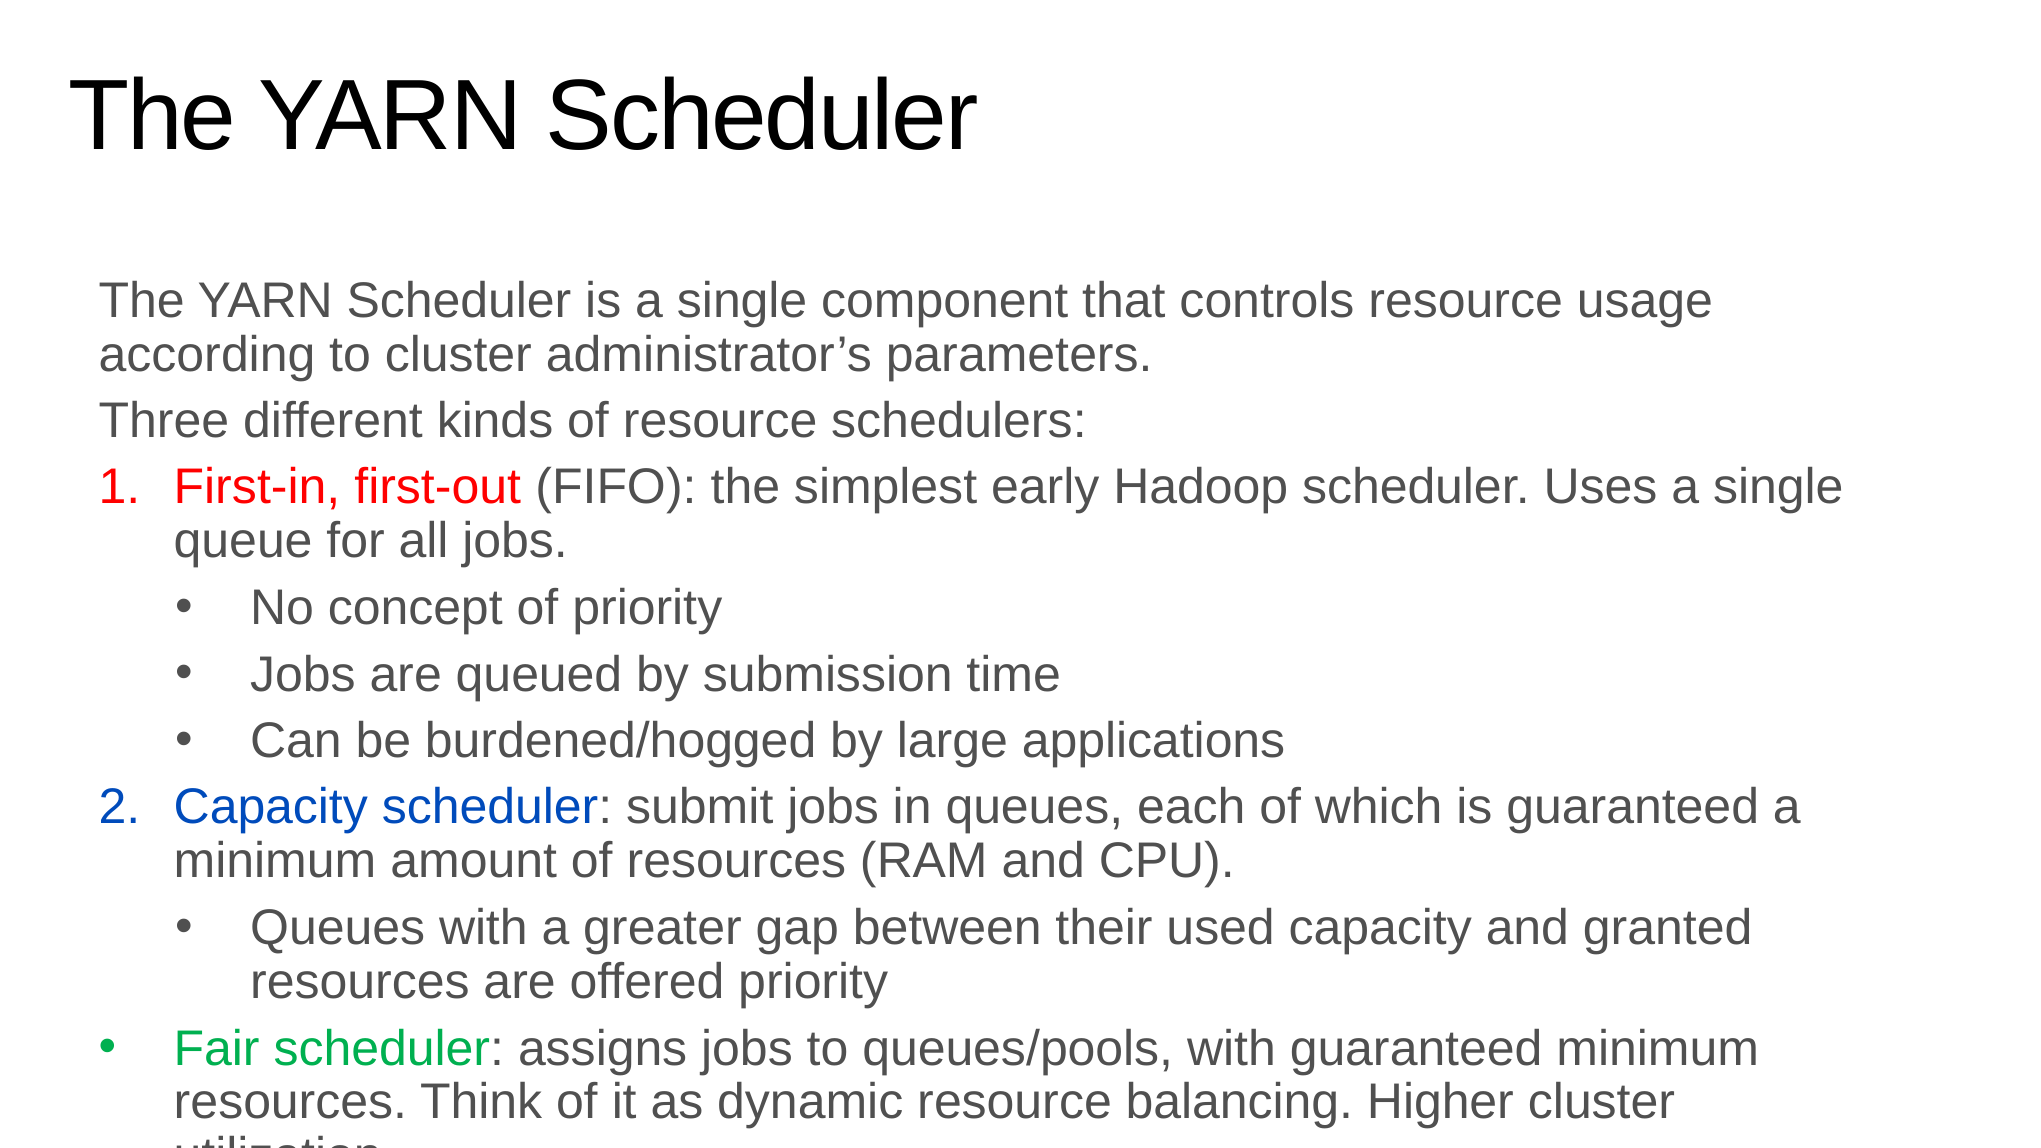

# The YARN Scheduler
The YARN Scheduler is a single component that controls resource usage according to cluster administrator’s parameters.
Three different kinds of resource schedulers:
First-in, first-out (FIFO): the simplest early Hadoop scheduler. Uses a single queue for all jobs.
No concept of priority
Jobs are queued by submission time
Can be burdened/hogged by large applications
Capacity scheduler: submit jobs in queues, each of which is guaranteed a minimum amount of resources (RAM and CPU).
Queues with a greater gap between their used capacity and granted resources are offered priority
Fair scheduler: assigns jobs to queues/pools, with guaranteed minimum resources. Think of it as dynamic resource balancing. Higher cluster utilization.